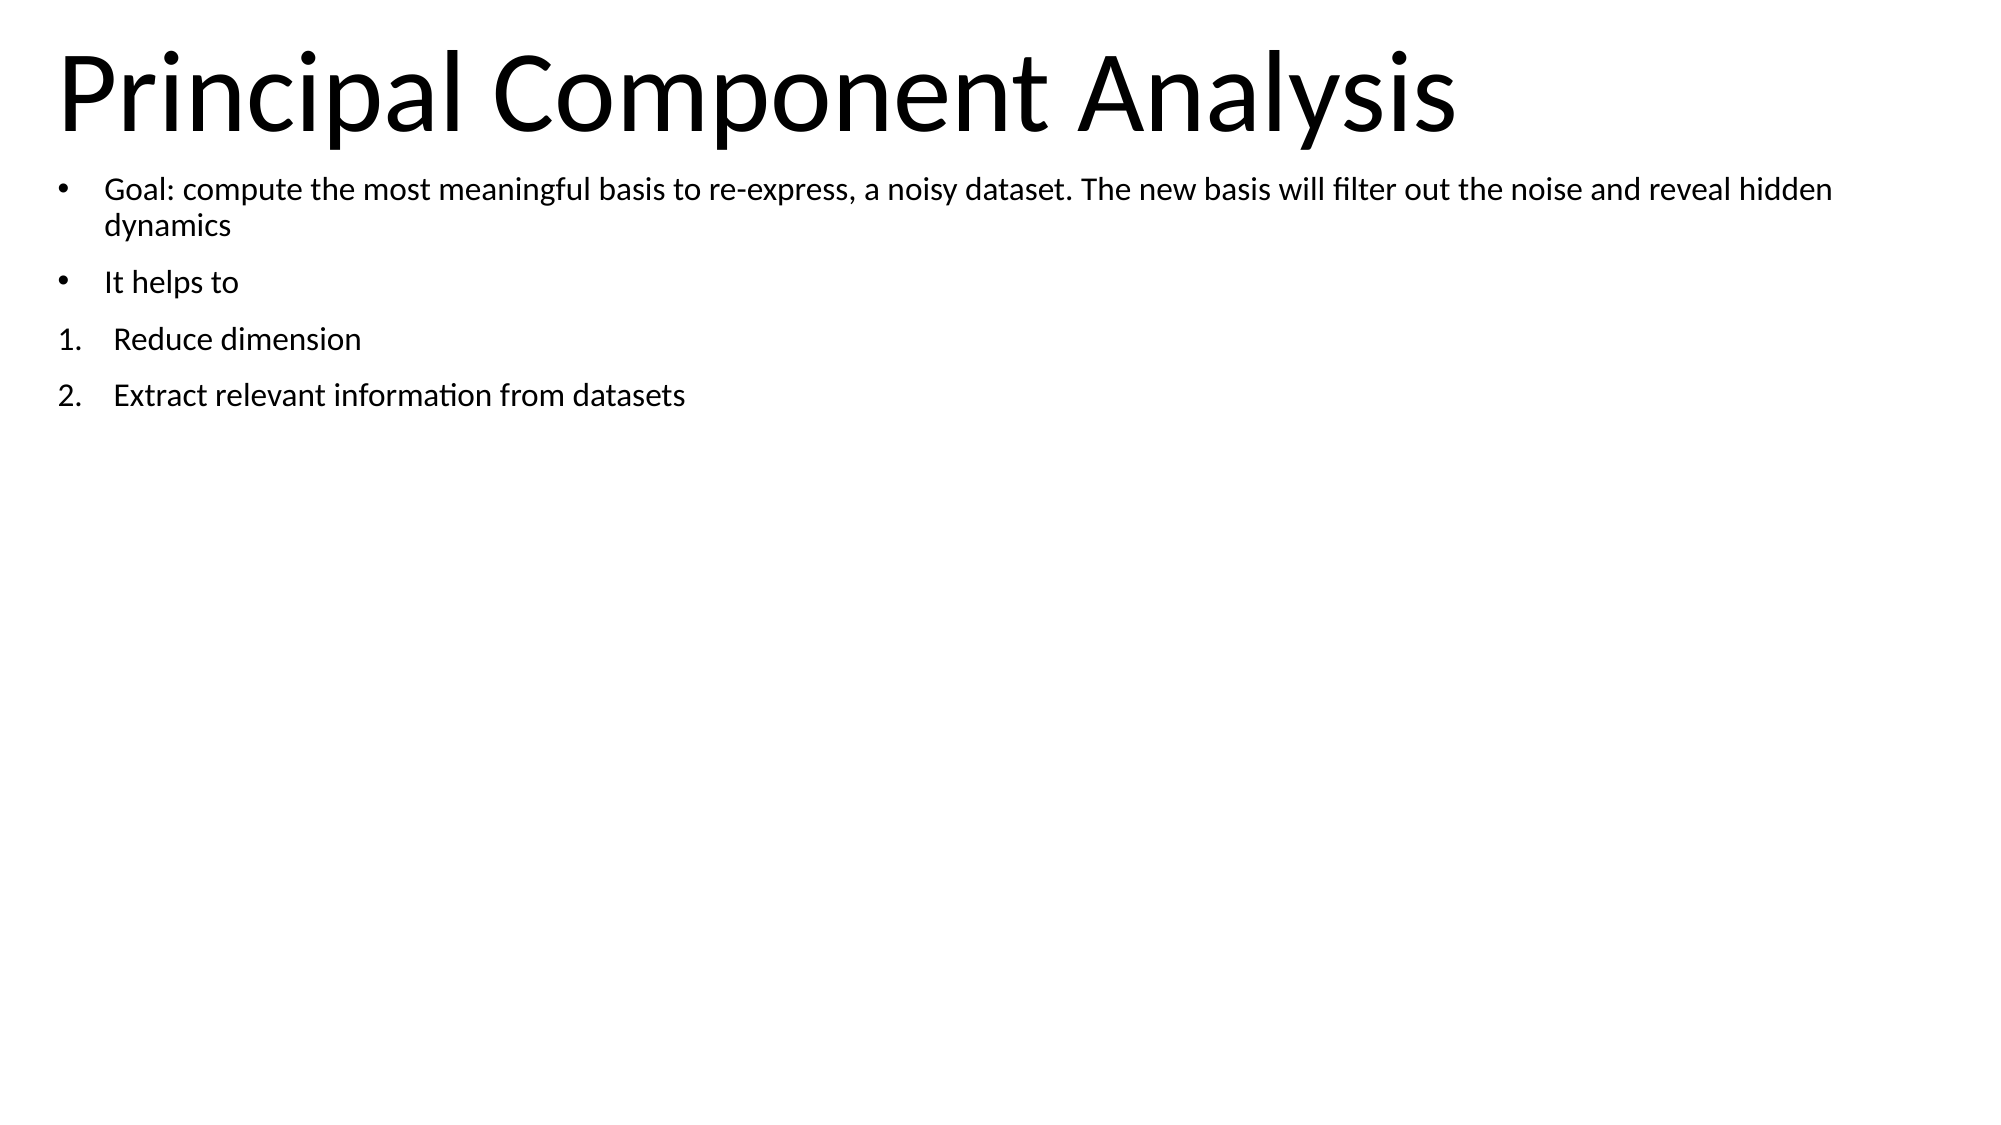

# Principal Component Analysis
Goal: compute the most meaningful basis to re-express, a noisy dataset. The new basis will filter out the noise and reveal hidden dynamics
It helps to
Reduce dimension
Extract relevant information from datasets